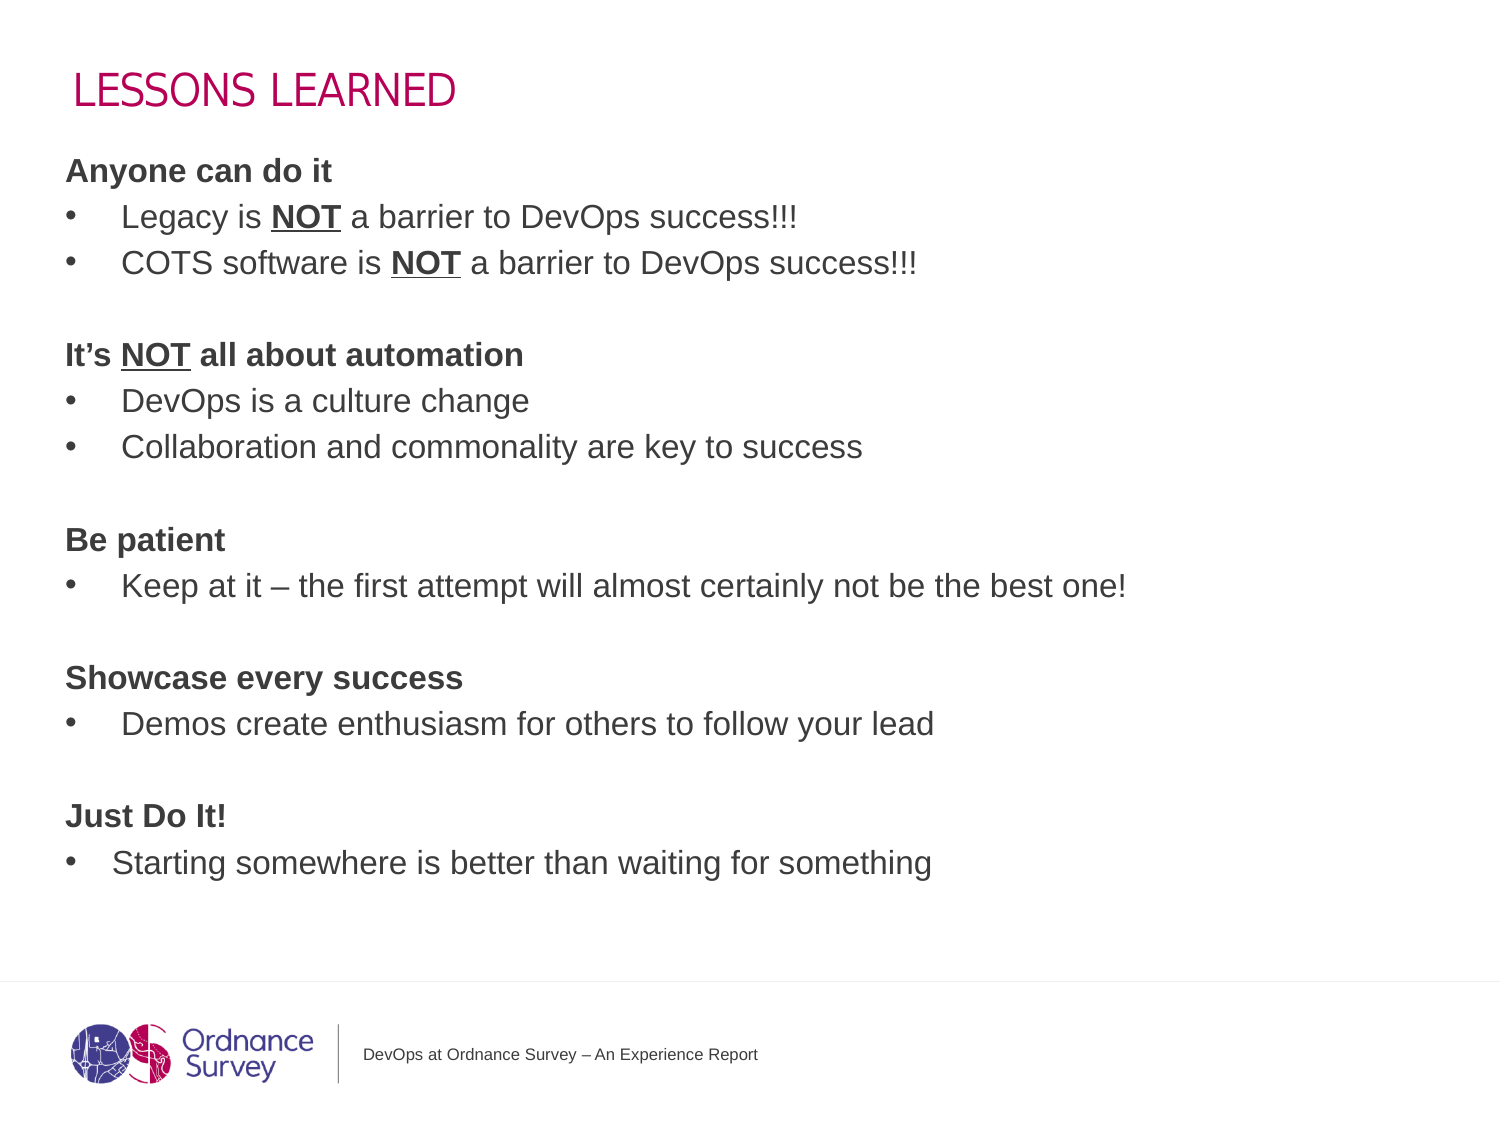

# Lessons learned
Anyone can do it
Legacy is NOT a barrier to DevOps success!!!
COTS software is NOT a barrier to DevOps success!!!

It’s NOT all about automation
DevOps is a culture change
Collaboration and commonality are key to success

Be patient
Keep at it – the first attempt will almost certainly not be the best one!

Showcase every success
Demos create enthusiasm for others to follow your lead

Just Do It!
Starting somewhere is better than waiting for something
DevOps at Ordnance Survey – An Experience Report